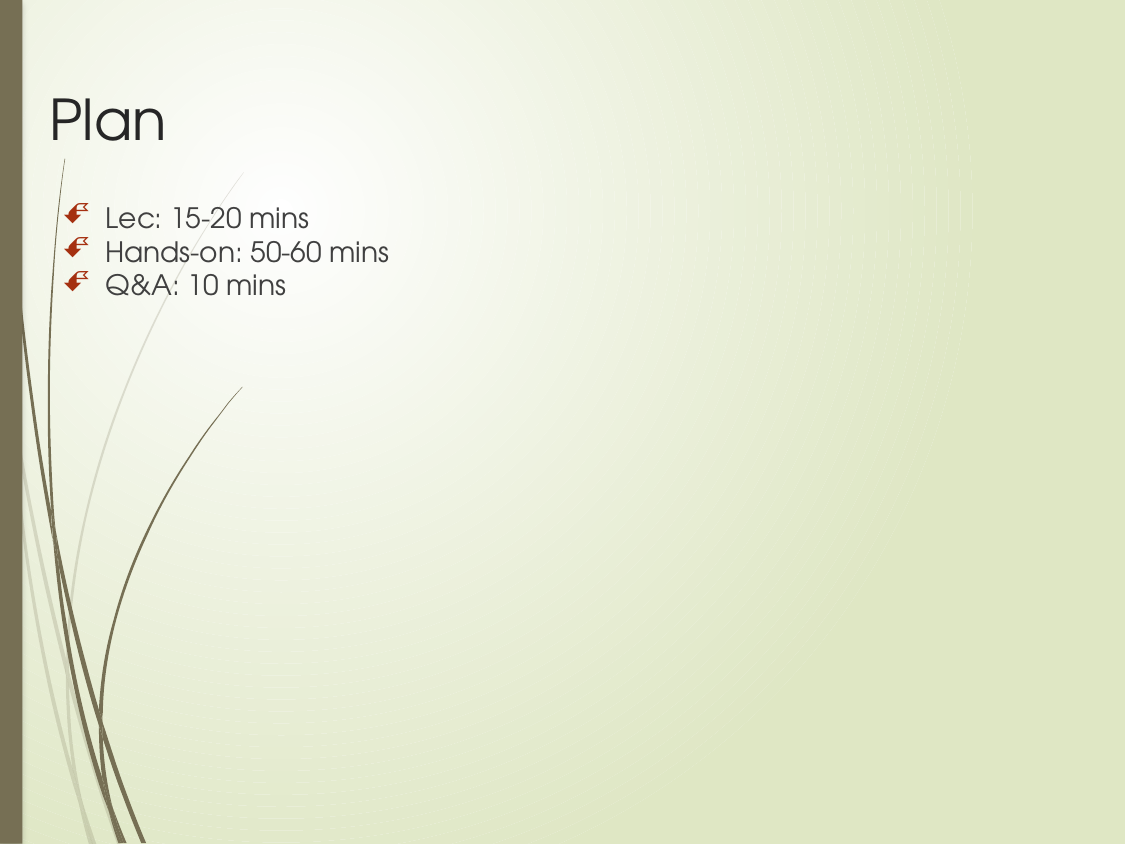

# Plan
Lec: 15-20 mins
Hands-on: 50-60 mins
Q&A: 10 mins